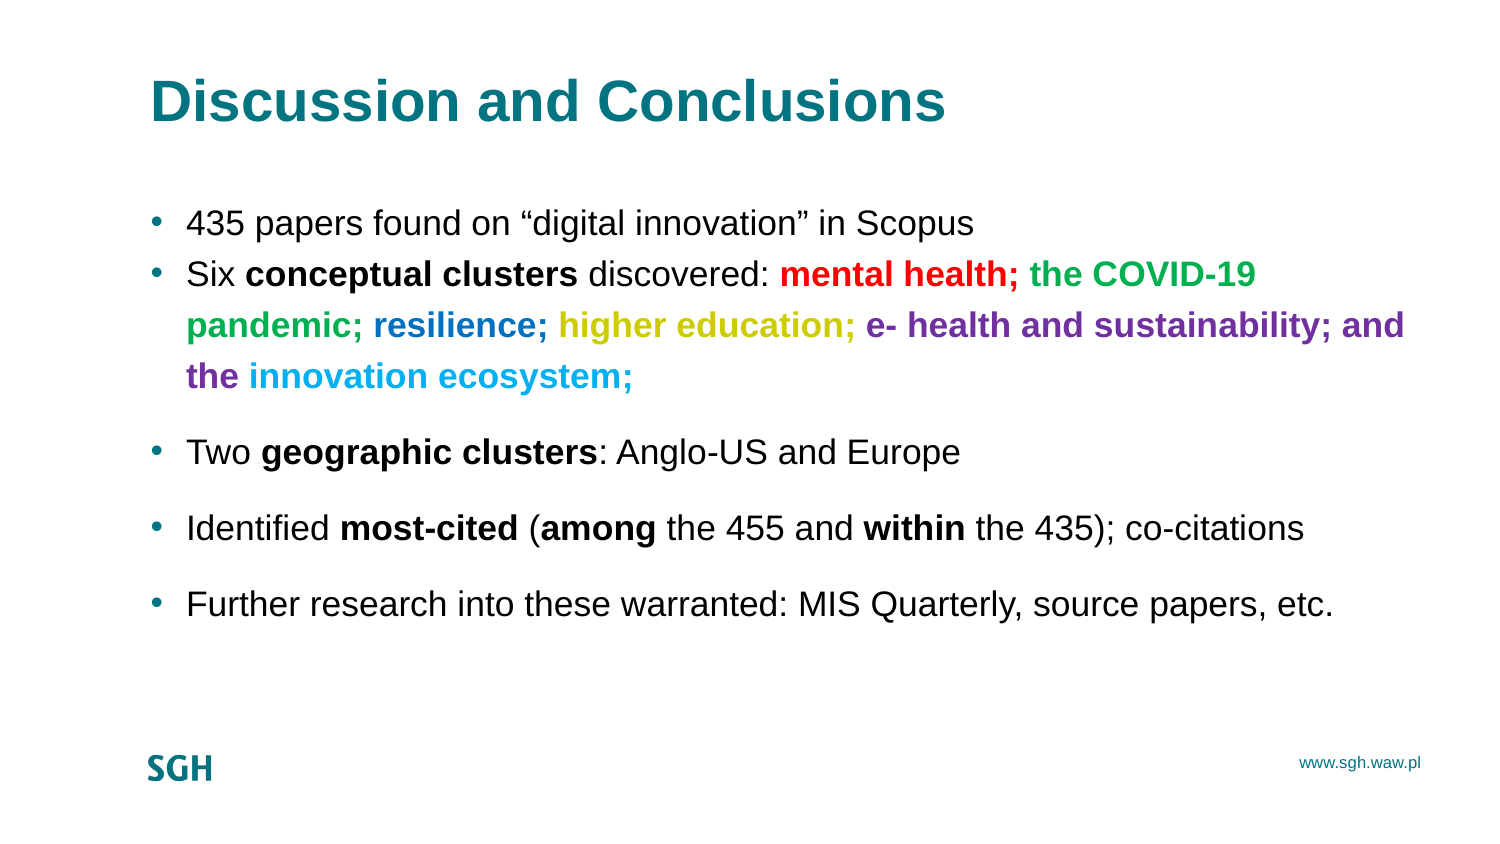

# Discussion and Conclusions
435 papers found on “digital innovation” in Scopus
Six conceptual clusters discovered: mental health; the COVID-19 pandemic; resilience; higher education; e- health and sustainability; and the innovation ecosystem;
Two geographic clusters: Anglo-US and Europe
Identified most-cited (among the 455 and within the 435); co-citations
Further research into these warranted: MIS Quarterly, source papers, etc.